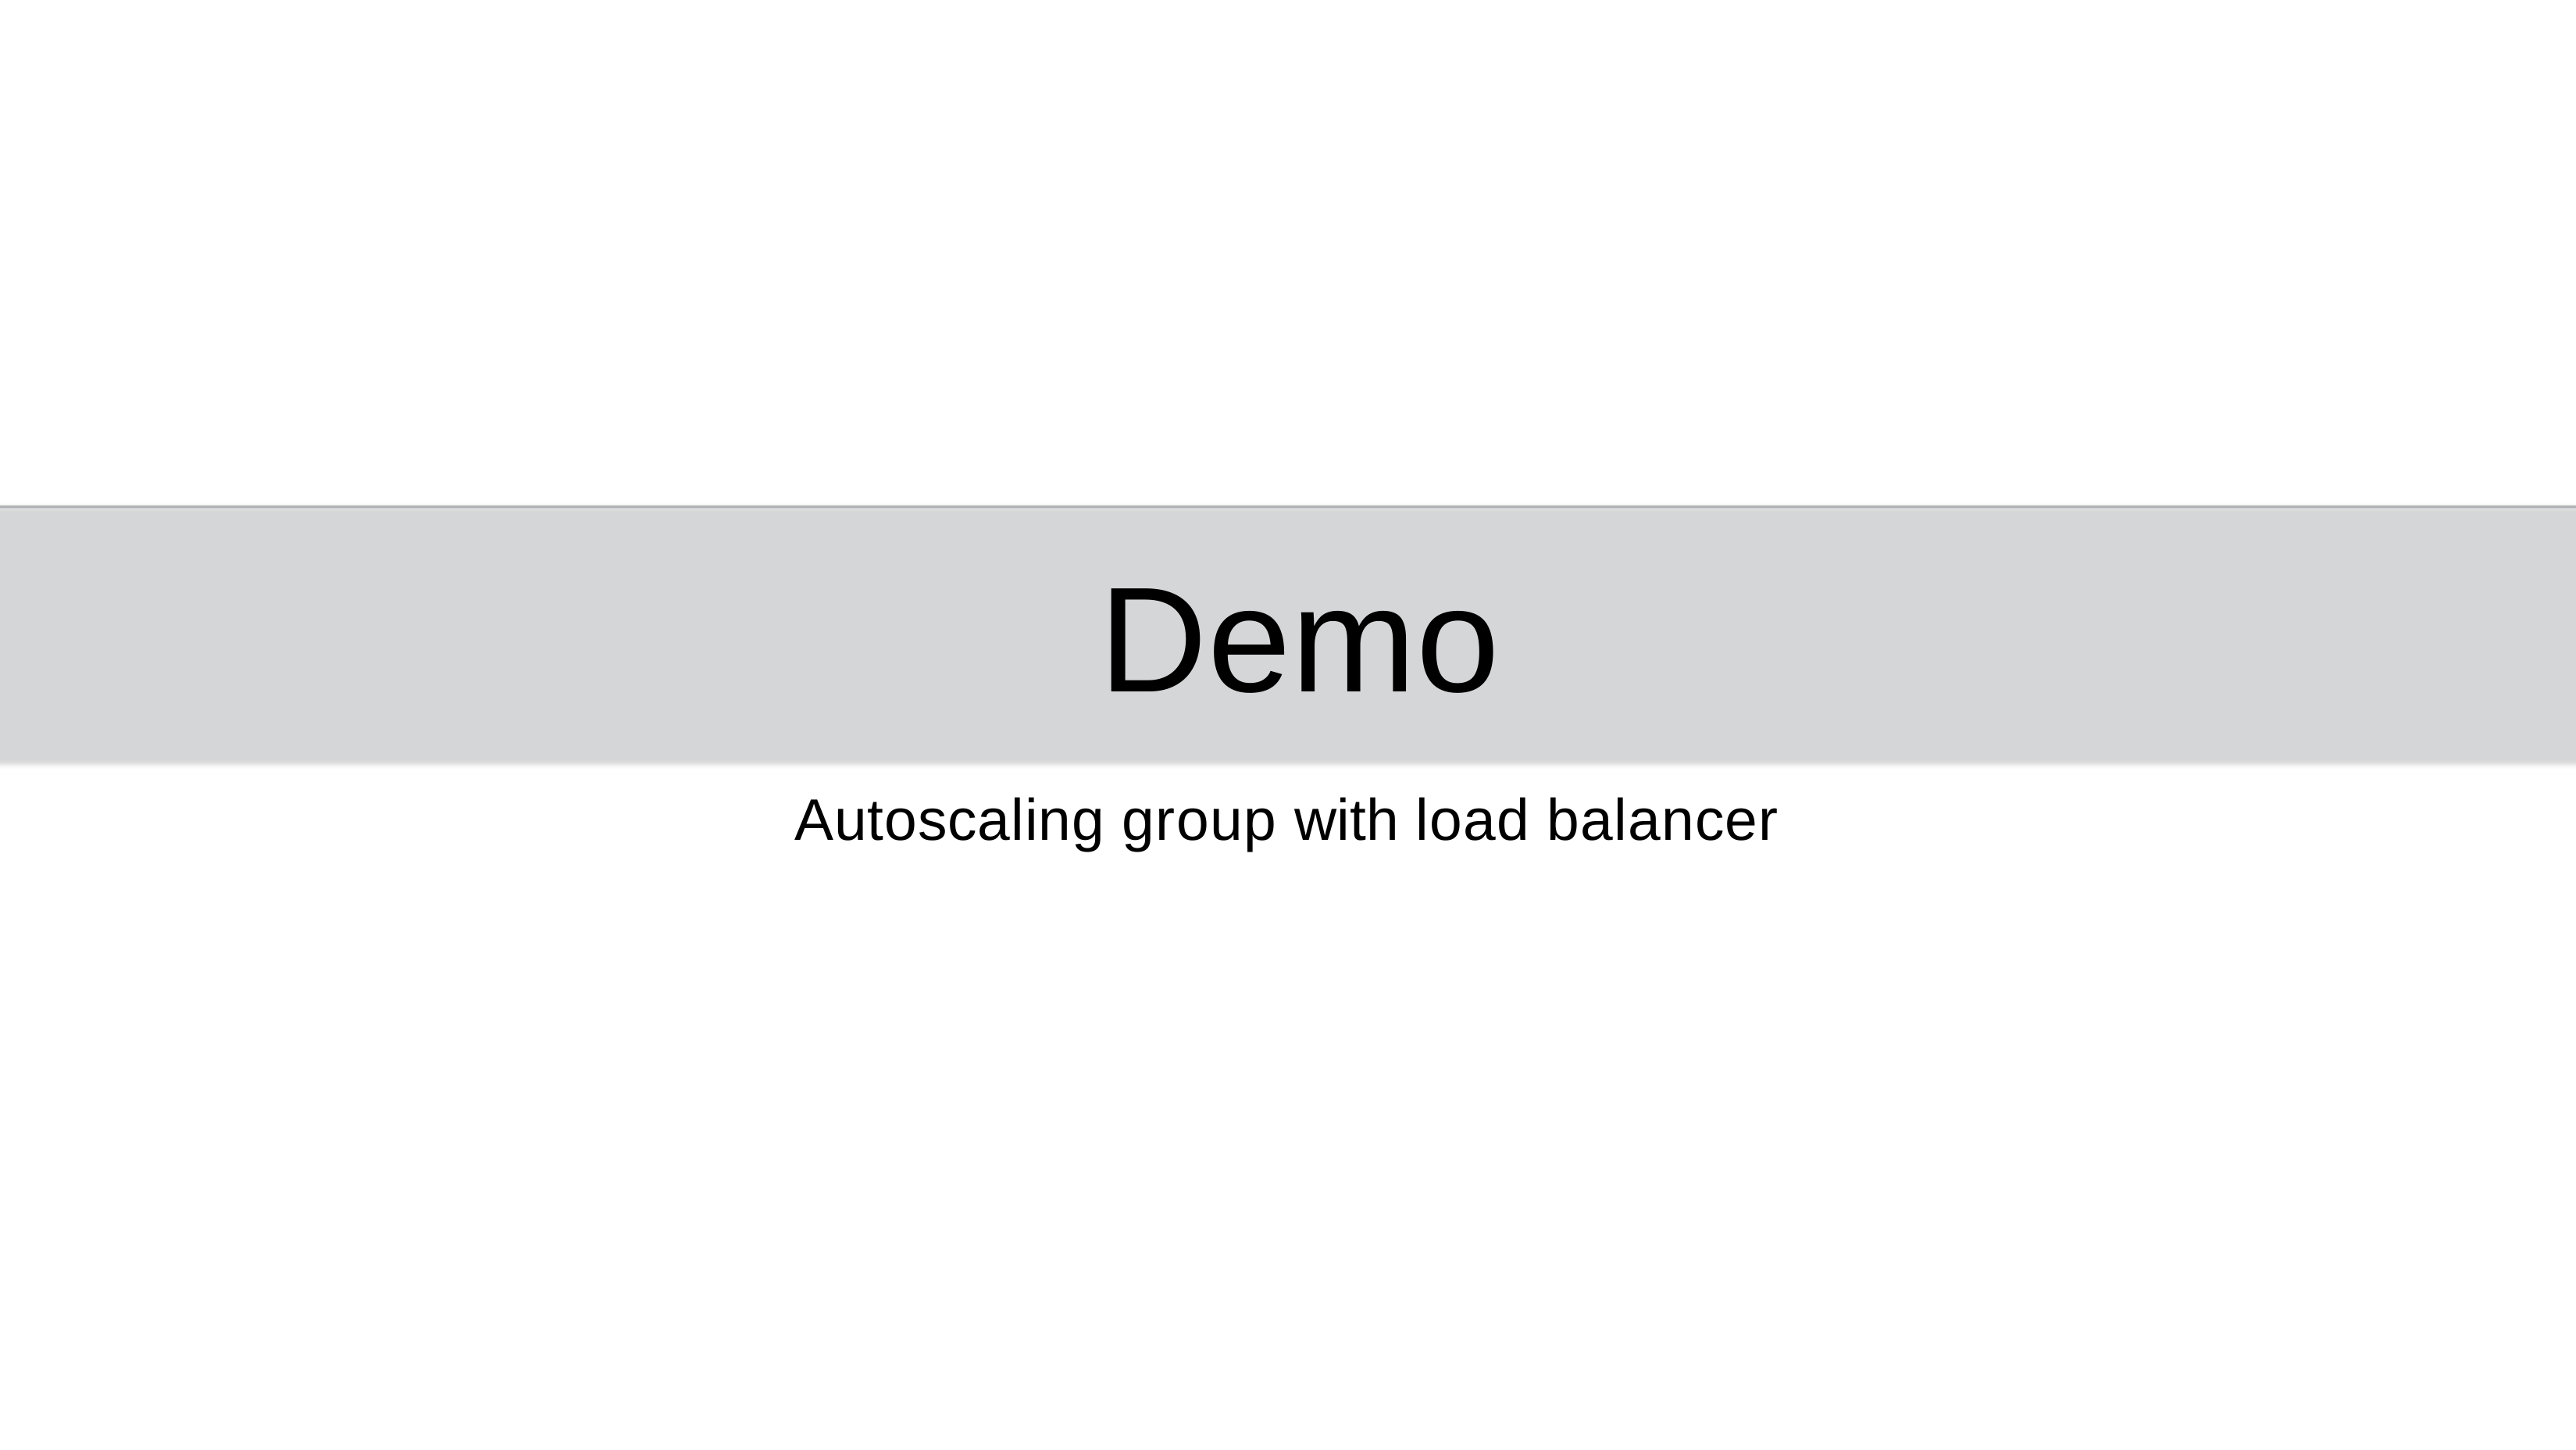

# Demo
Autoscaling group with load balancer